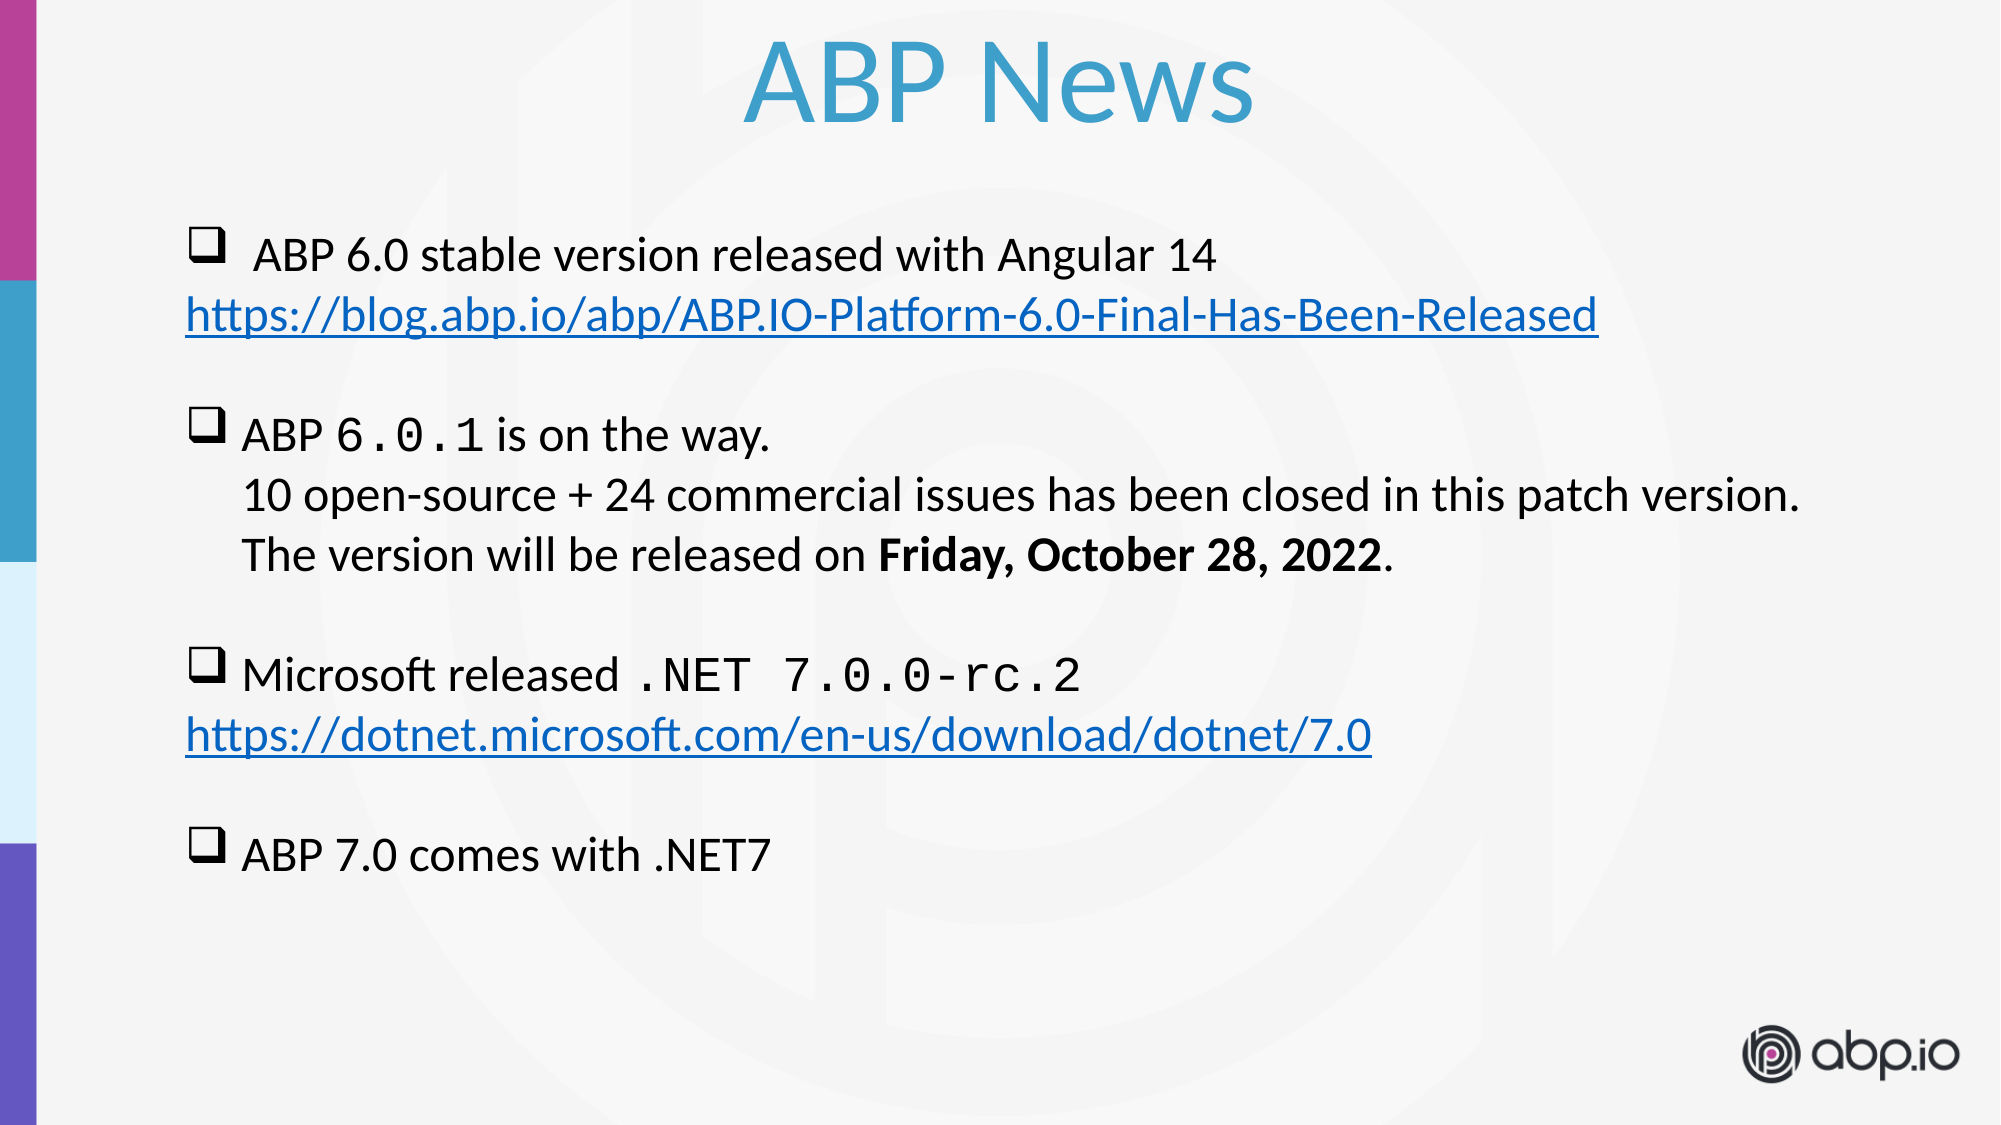

ABP News
 ABP 6.0 stable version released with Angular 14
https://blog.abp.io/abp/ABP.IO-Platform-6.0-Final-Has-Been-Released

ABP 6.0.1 is on the way.
10 open-source + 24 commercial issues has been closed in this patch version.
The version will be released on Friday, October 28, 2022.

Microsoft released .NET 7.0.0-rc.2
https://dotnet.microsoft.com/en-us/download/dotnet/7.0

ABP 7.0 comes with .NET7